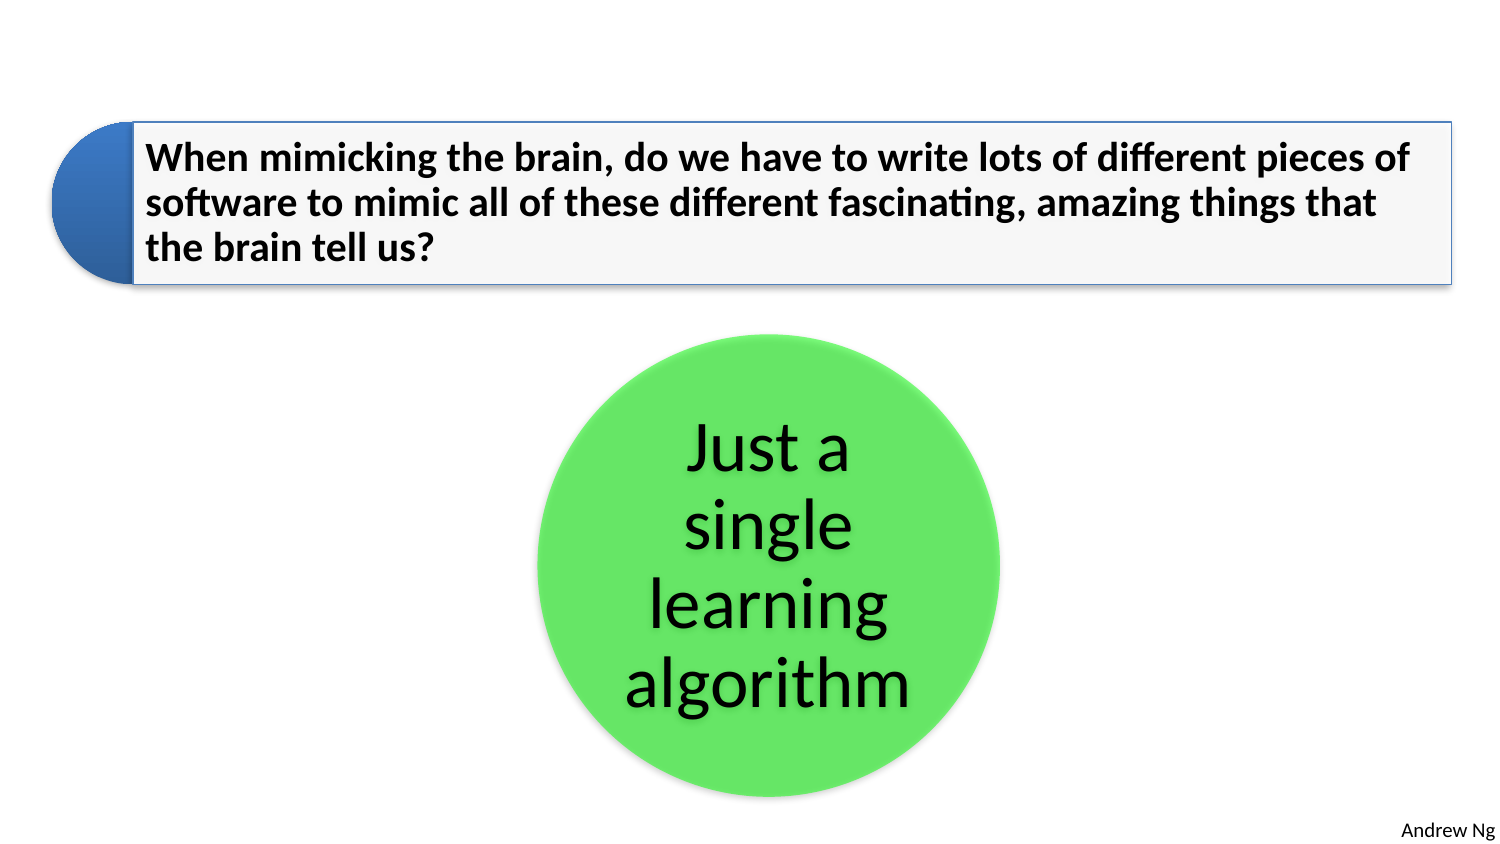

When mimicking the brain, do we have to write lots of different pieces of software to mimic all of these different fascinating, amazing things that the brain tell us?
Just a single learning algorithm